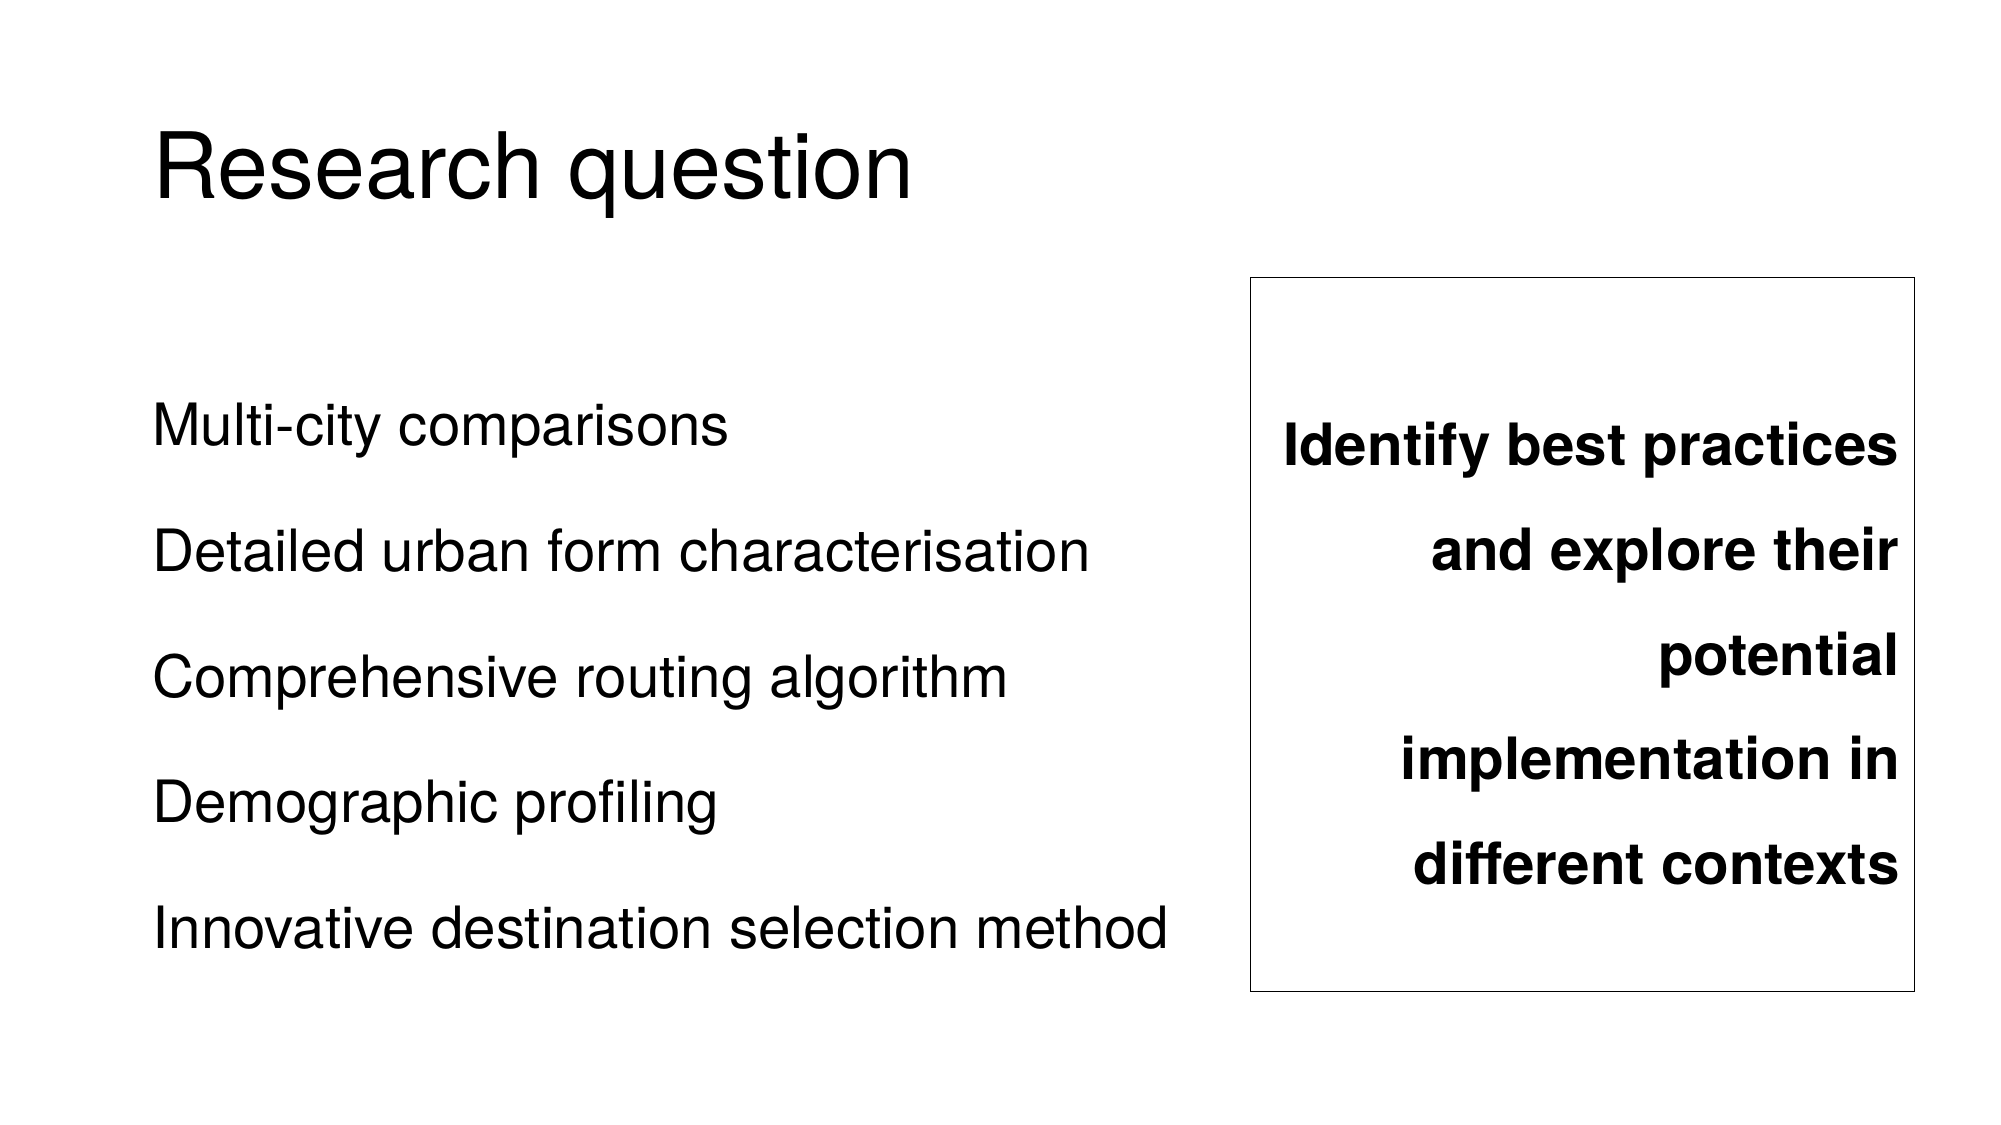

# Research question
Identify best practices and explore their potential implementation in different contexts
Multi-city comparisons
Detailed urban form characterisation
Comprehensive routing algorithm
Demographic profiling
Innovative destination selection method